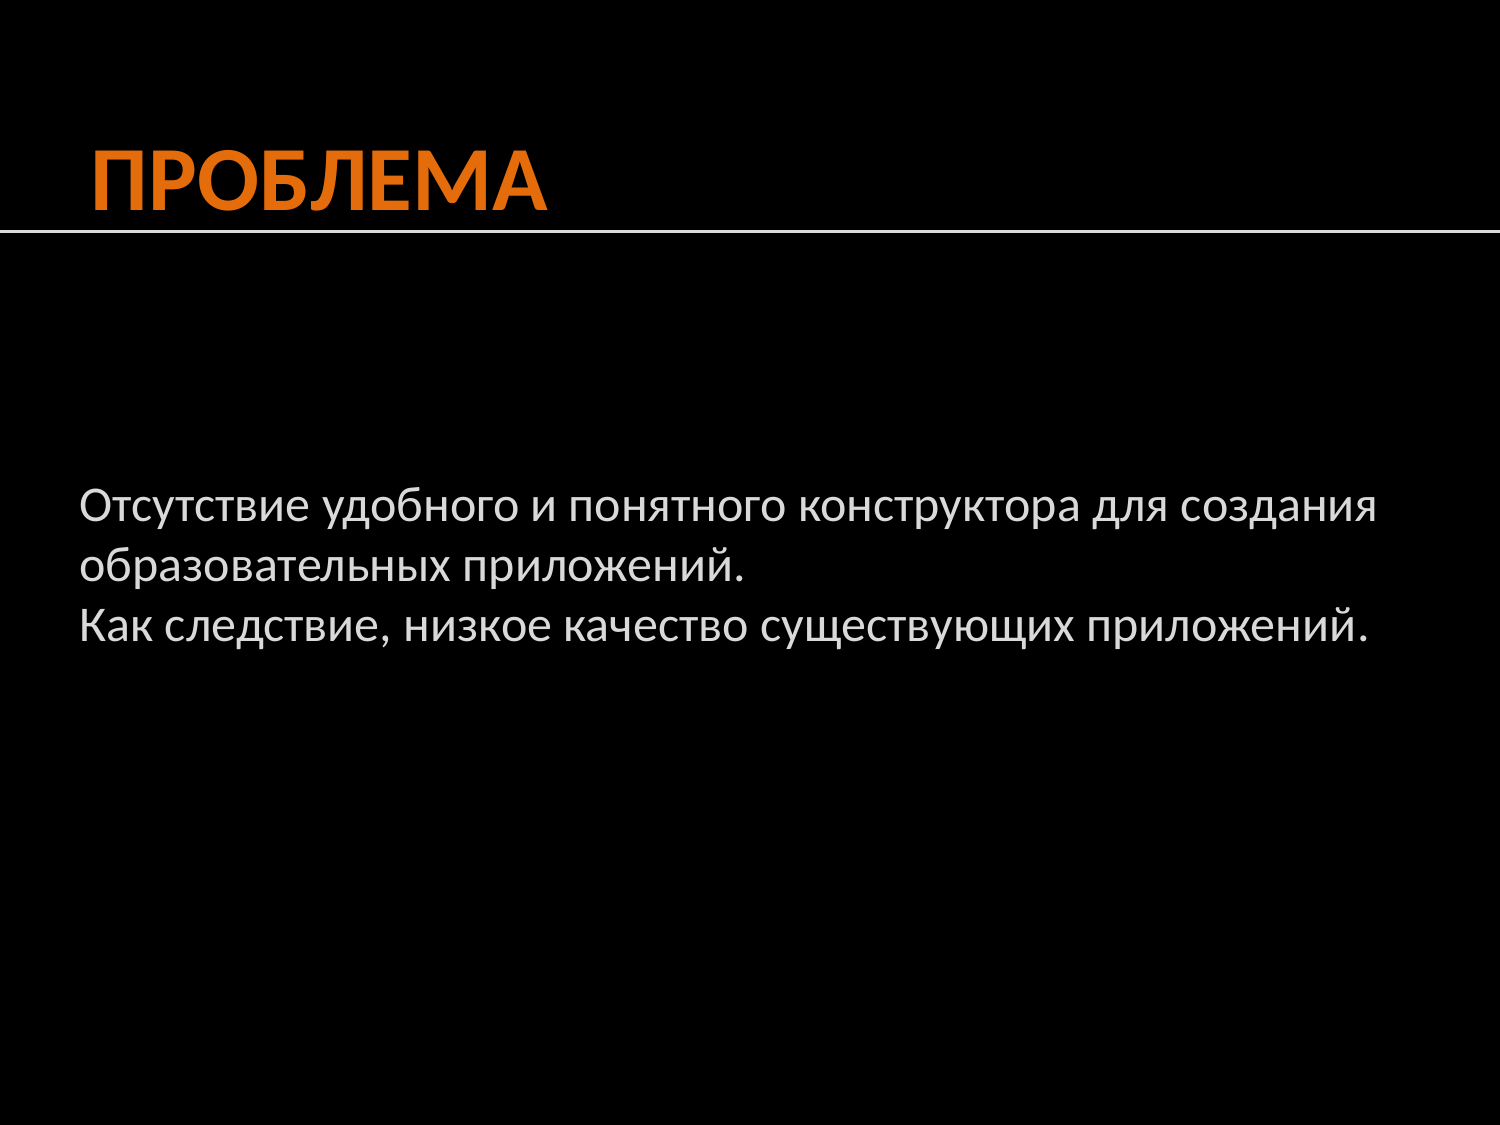

ПРОБЛЕМА
Отсутствие удобного и понятного конструктора для создания образовательных приложений.
Как следствие, низкое качество существующих приложений.